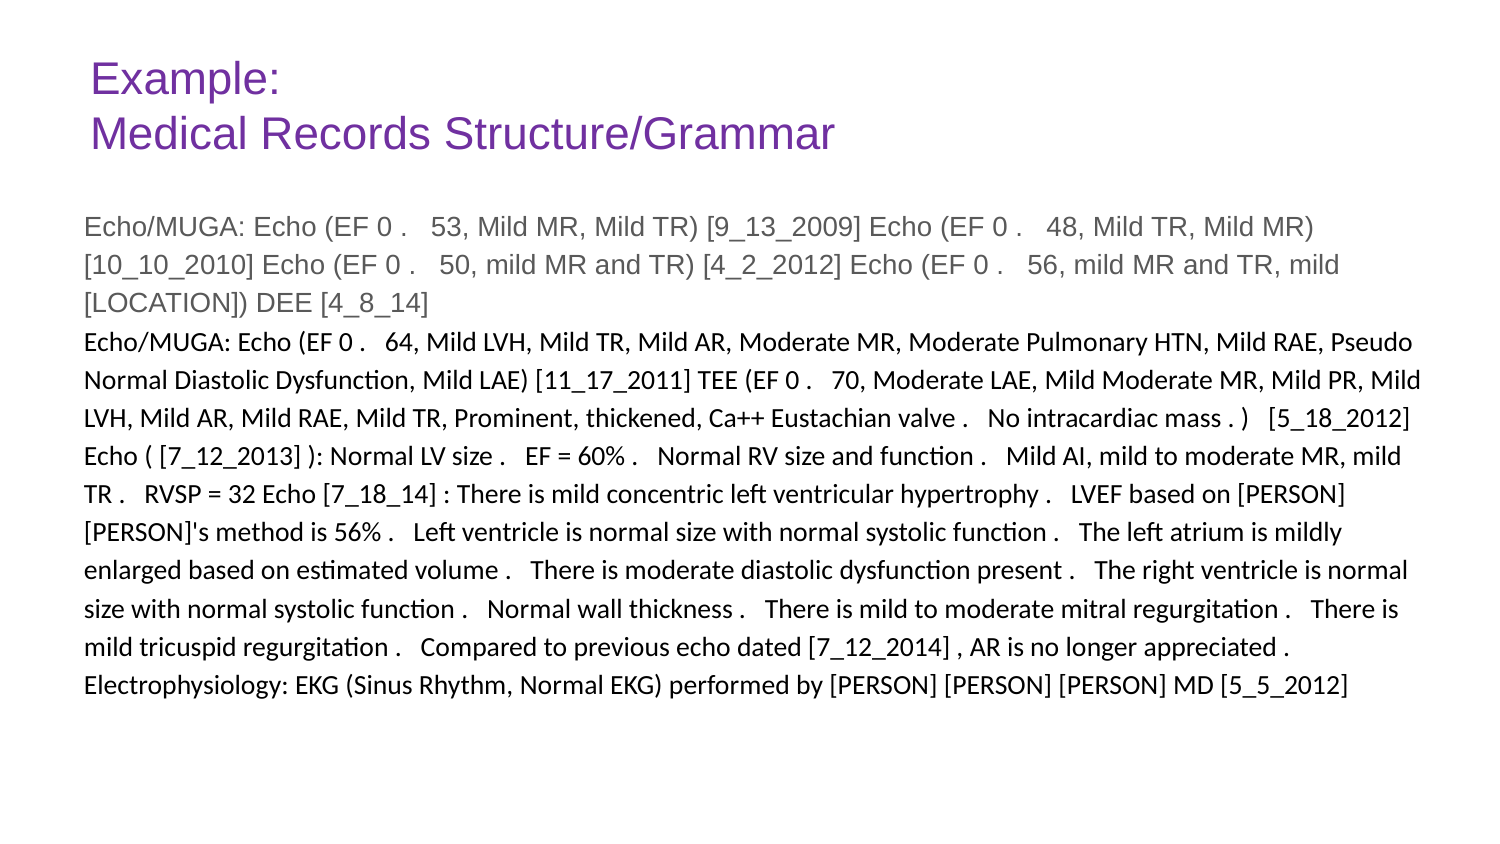

# Example: Medical Records Structure/Grammar
Echo/MUGA: Echo (EF 0 .   53, Mild MR, Mild TR) [9_13_2009] Echo (EF 0 .   48, Mild TR, Mild MR) [10_10_2010] Echo (EF 0 .   50, mild MR and TR) [4_2_2012] Echo (EF 0 .   56, mild MR and TR, mild [LOCATION]) DEE [4_8_14]
Echo/MUGA: Echo (EF 0 .   64, Mild LVH, Mild TR, Mild AR, Moderate MR, Moderate Pulmonary HTN, Mild RAE, Pseudo Normal Diastolic Dysfunction, Mild LAE) [11_17_2011] TEE (EF 0 .   70, Moderate LAE, Mild Moderate MR, Mild PR, Mild LVH, Mild AR, Mild RAE, Mild TR, Prominent, thickened, Ca++ Eustachian valve .   No intracardiac mass . )   [5_18_2012] Echo ( [7_12_2013] ): Normal LV size .   EF = 60% .   Normal RV size and function .   Mild AI, mild to moderate MR, mild TR .   RVSP = 32 Echo [7_18_14] : There is mild concentric left ventricular hypertrophy .   LVEF based on [PERSON] [PERSON]'s method is 56% .   Left ventricle is normal size with normal systolic function .   The left atrium is mildly enlarged based on estimated volume .   There is moderate diastolic dysfunction present .   The right ventricle is normal size with normal systolic function .   Normal wall thickness .   There is mild to moderate mitral regurgitation .   There is mild tricuspid regurgitation .   Compared to previous echo dated [7_12_2014] , AR is no longer appreciated .   Electrophysiology: EKG (Sinus Rhythm, Normal EKG) performed by [PERSON] [PERSON] [PERSON] MD [5_5_2012]